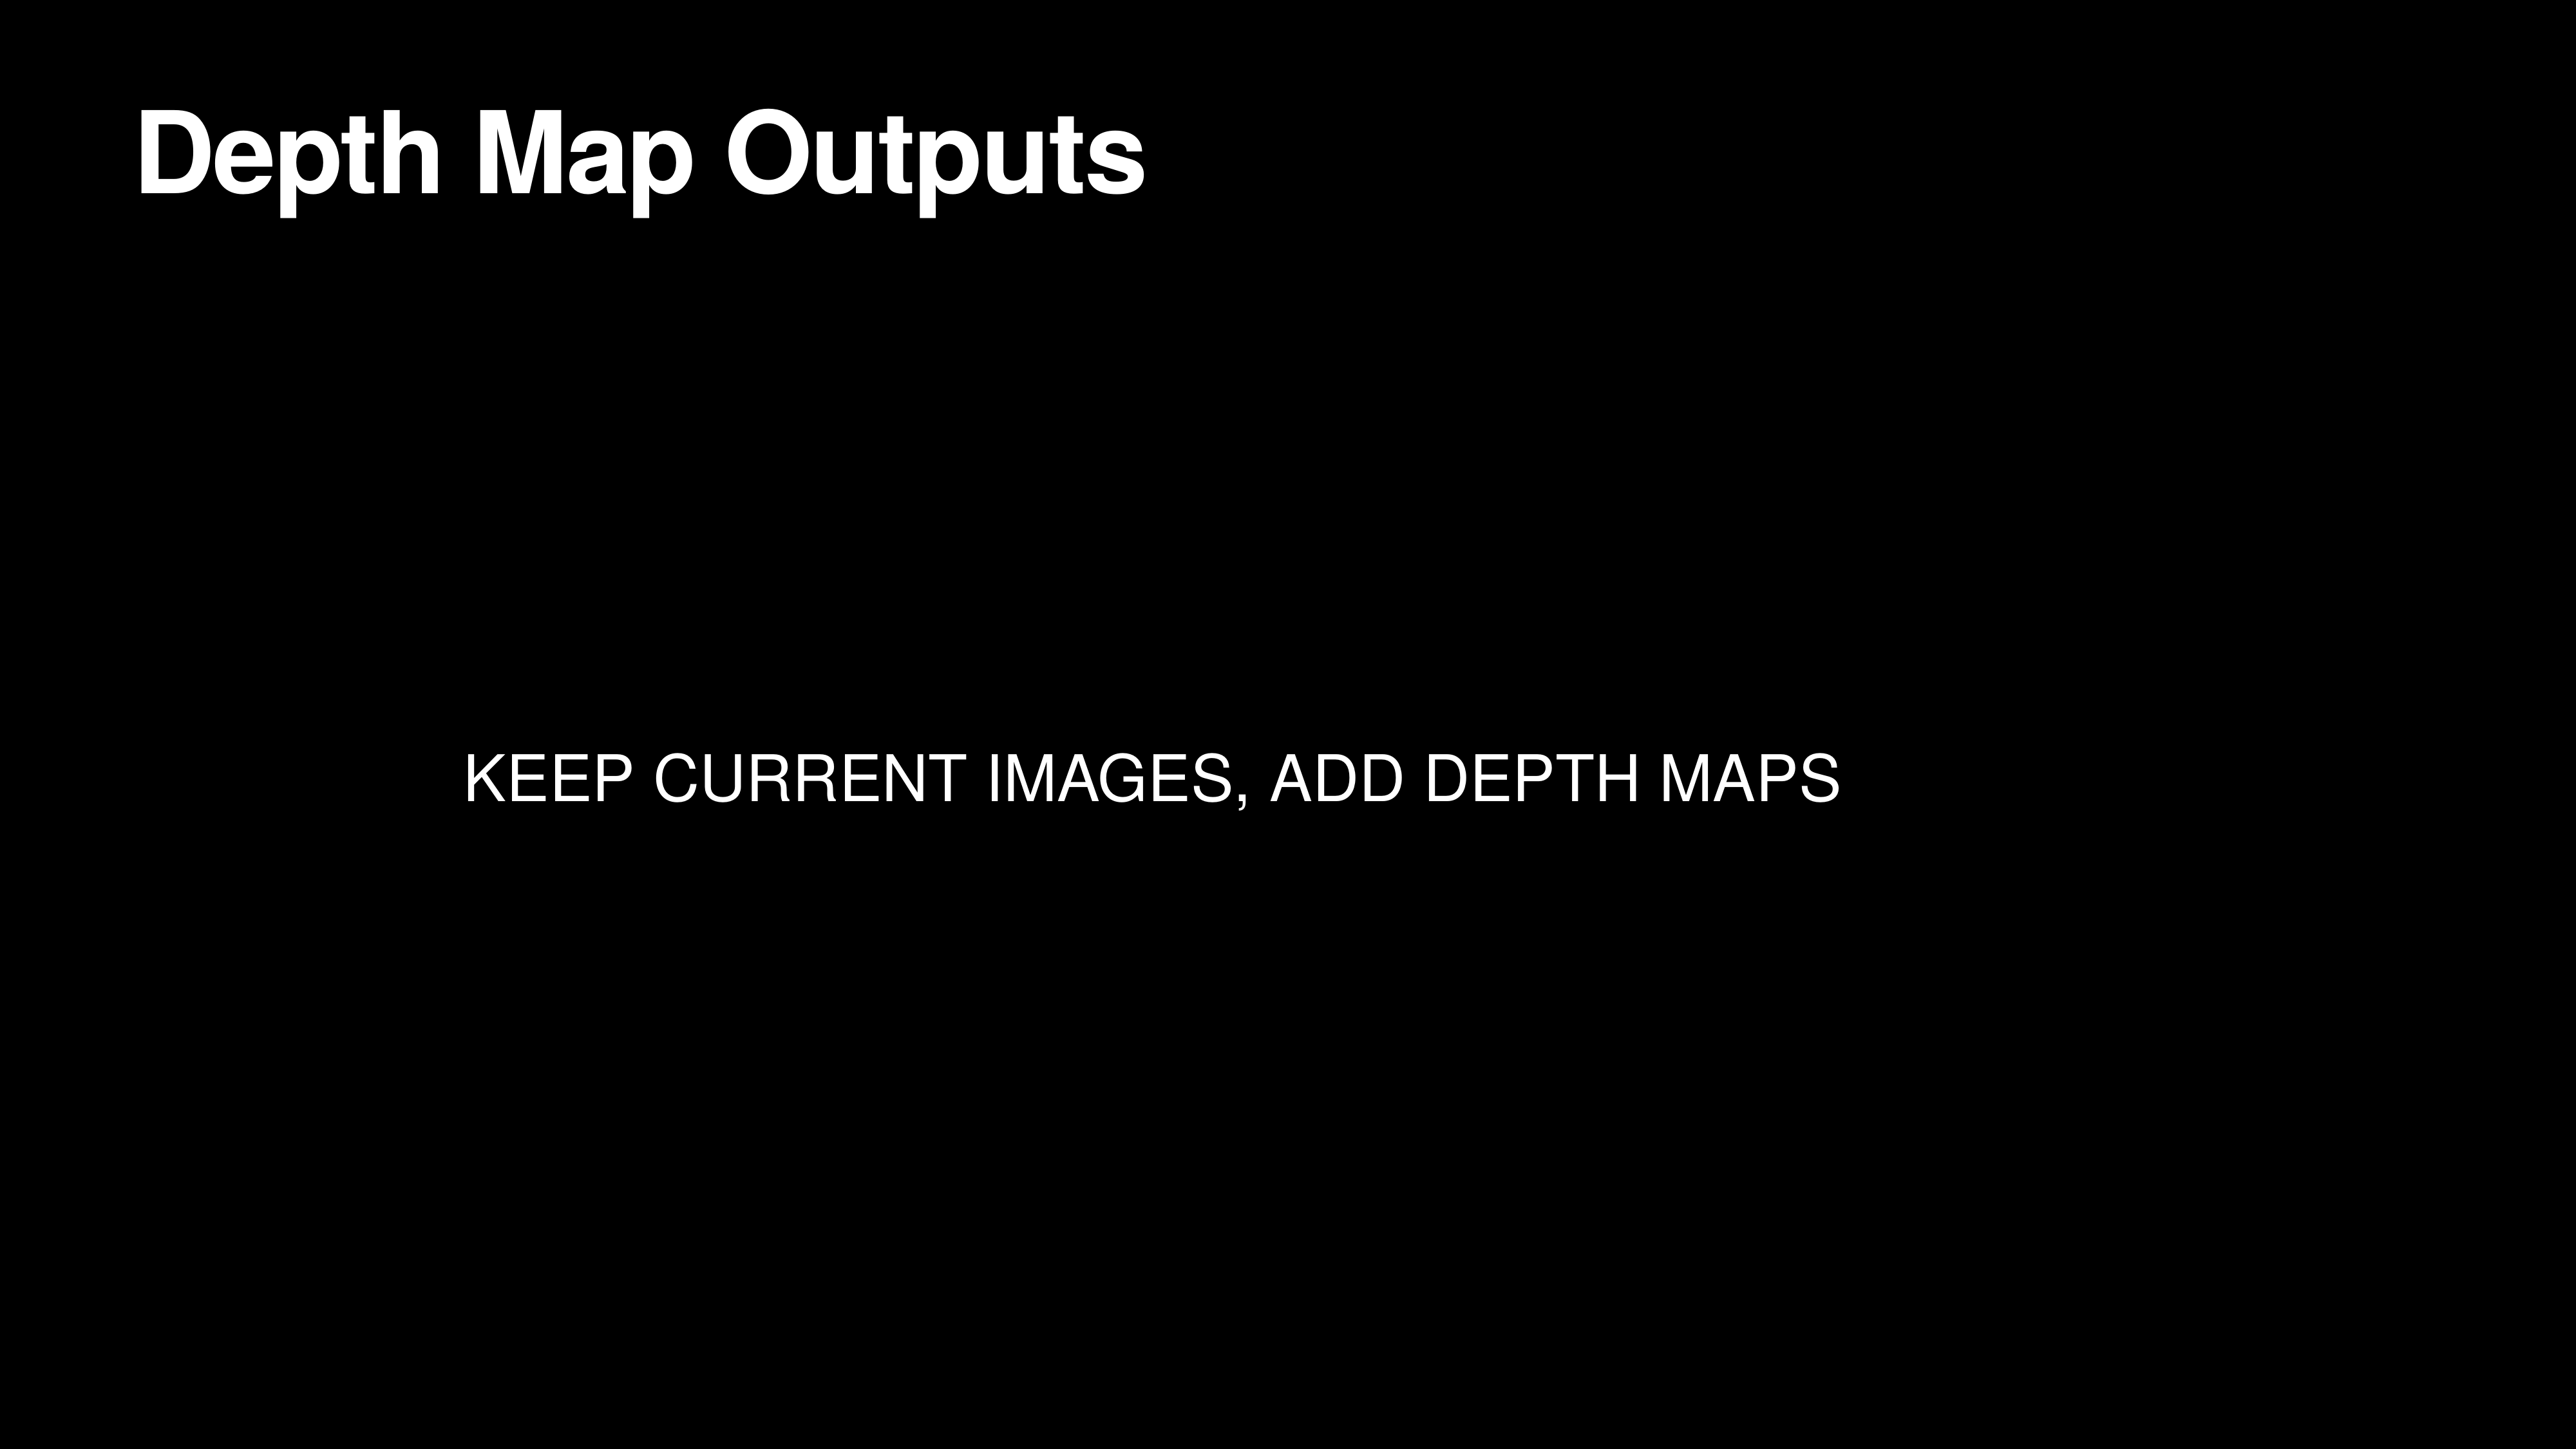

# Depth Map Outputs

KEEP CURRENT IMAGES, ADD DEPTH MAPS